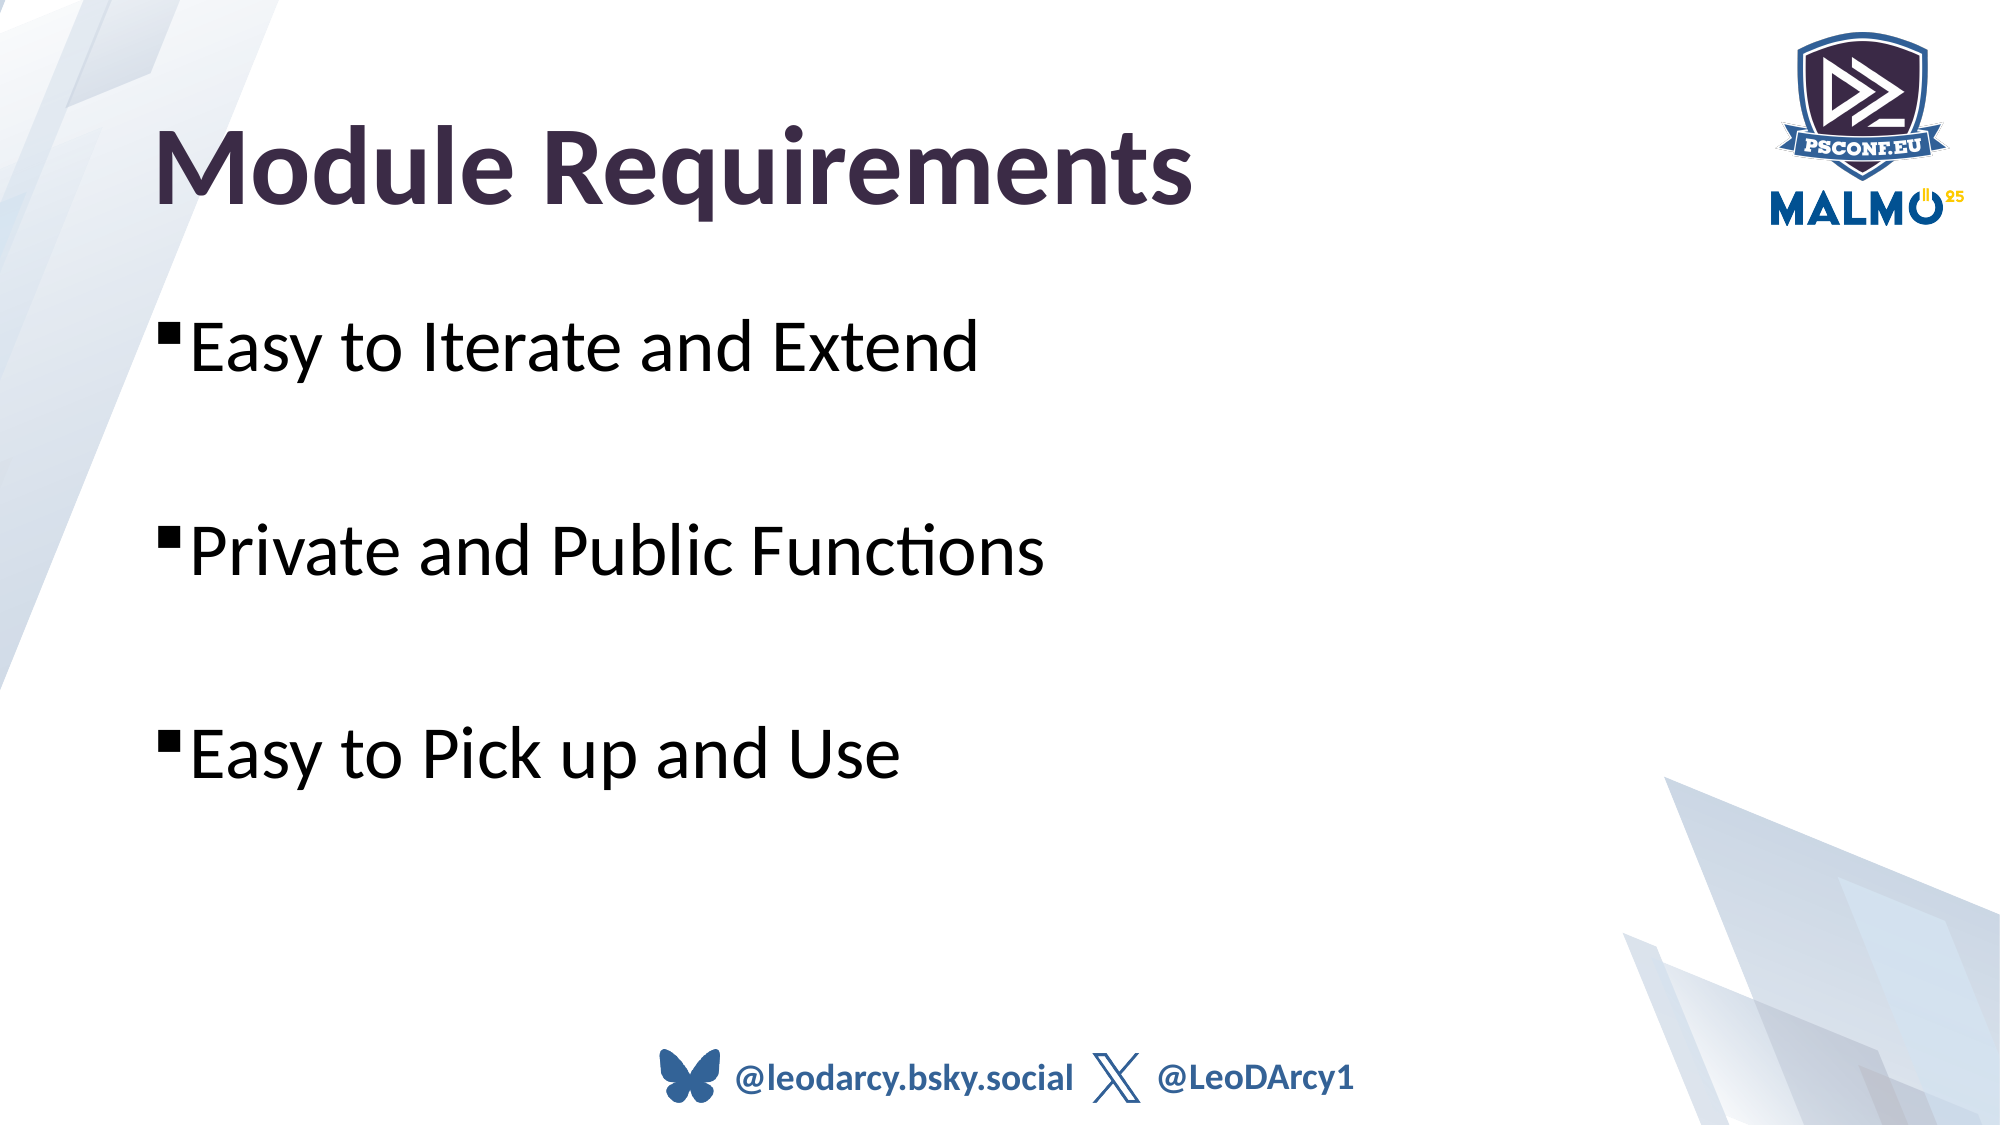

# Module Requirements
Easy to Iterate and Extend

Private and Public Functions

Easy to Pick up and Use